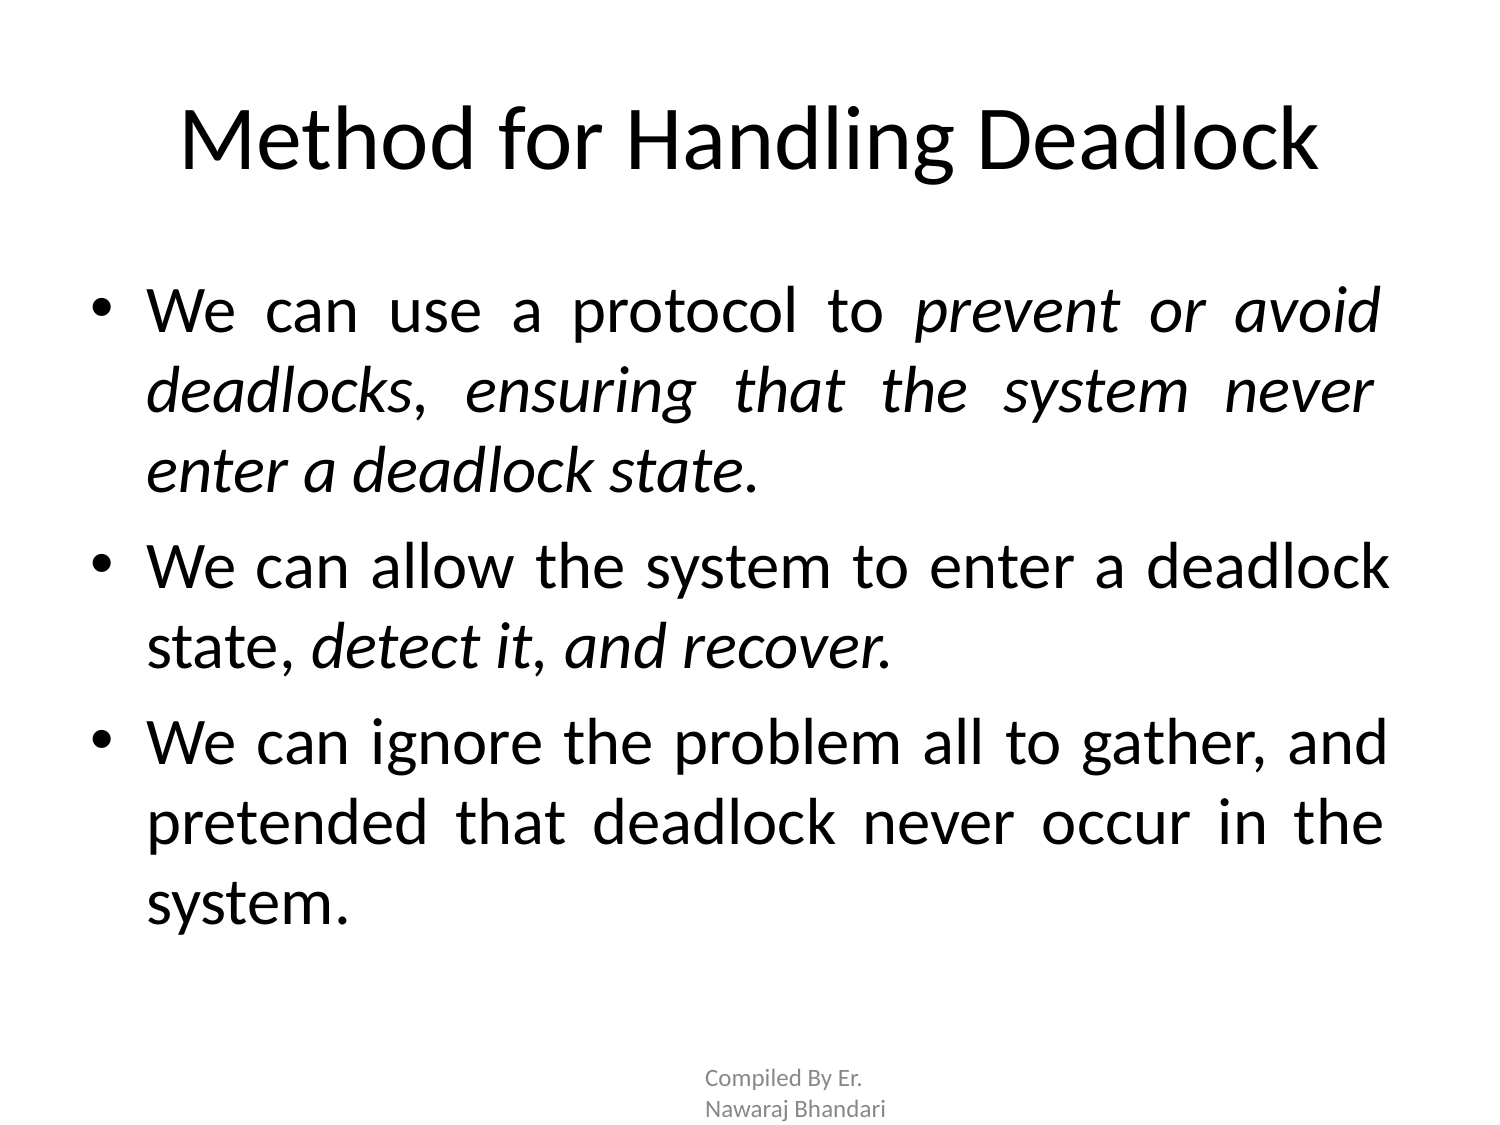

# Method for Handling Deadlock
We can use a protocol to prevent or avoid  deadlocks, ensuring that the system never  enter a deadlock state.
We can allow the system to enter a deadlock  state, detect it, and recover.
We can ignore the problem all to gather, and  pretended that deadlock never occur in the  system.
Compiled By Er. Nawaraj Bhandari